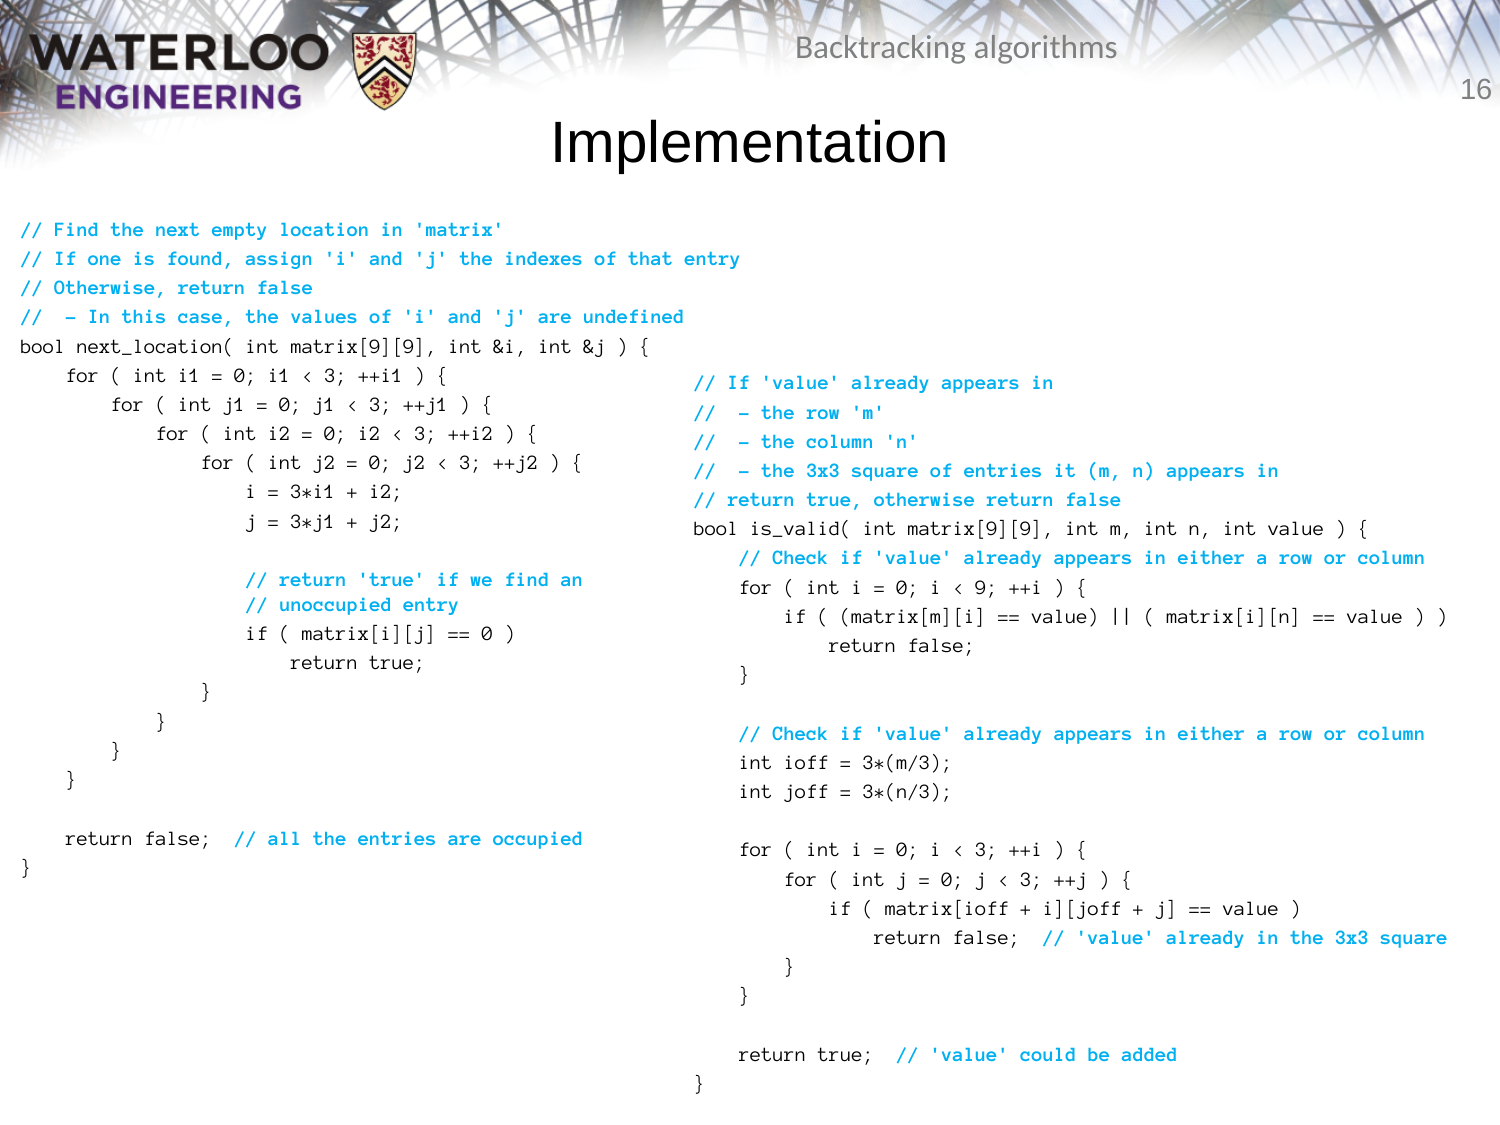

# Implementation
// Find the next empty location in 'matrix'
// If one is found, assign 'i' and 'j' the indexes of that entry
// Otherwise, return false
//  - In this case, the values of 'i' and 'j' are undefined
bool next_location( int matrix[9][9], int &i, int &j ) {
    for ( int i1 = 0; i1 < 3; ++i1 ) {
        for ( int j1 = 0; j1 < 3; ++j1 ) {
            for ( int i2 = 0; i2 < 3; ++i2 ) {
                for ( int j2 = 0; j2 < 3; ++j2 ) {
                    i = 3*i1 + i2;
                    j = 3*j1 + j2;

                    // return 'true' if we find an
                    // unoccupied entry
                    if ( matrix[i][j] == 0 )
                        return true;
                }
            }
        }
    }

    return false;  // all the entries are occupied
}
// If 'value' already appears in
//  - the row 'm'
//  - the column 'n'
//  - the 3x3 square of entries it (m, n) appears in
// return true, otherwise return false
bool is_valid( int matrix[9][9], int m, int n, int value ) {
    // Check if 'value' already appears in either a row or column
    for ( int i = 0; i < 9; ++i ) {
        if ( (matrix[m][i] == value) || ( matrix[i][n] == value ) )
            return false;
    }

    // Check if 'value' already appears in either a row or column
    int ioff = 3*(m/3);
    int joff = 3*(n/3);

    for ( int i = 0; i < 3; ++i ) {
        for ( int j = 0; j < 3; ++j ) {
            if ( matrix[ioff + i][joff + j] == value )
                return false;  // 'value' already in the 3x3 square
        }
    }

    return true;  // 'value' could be added
}